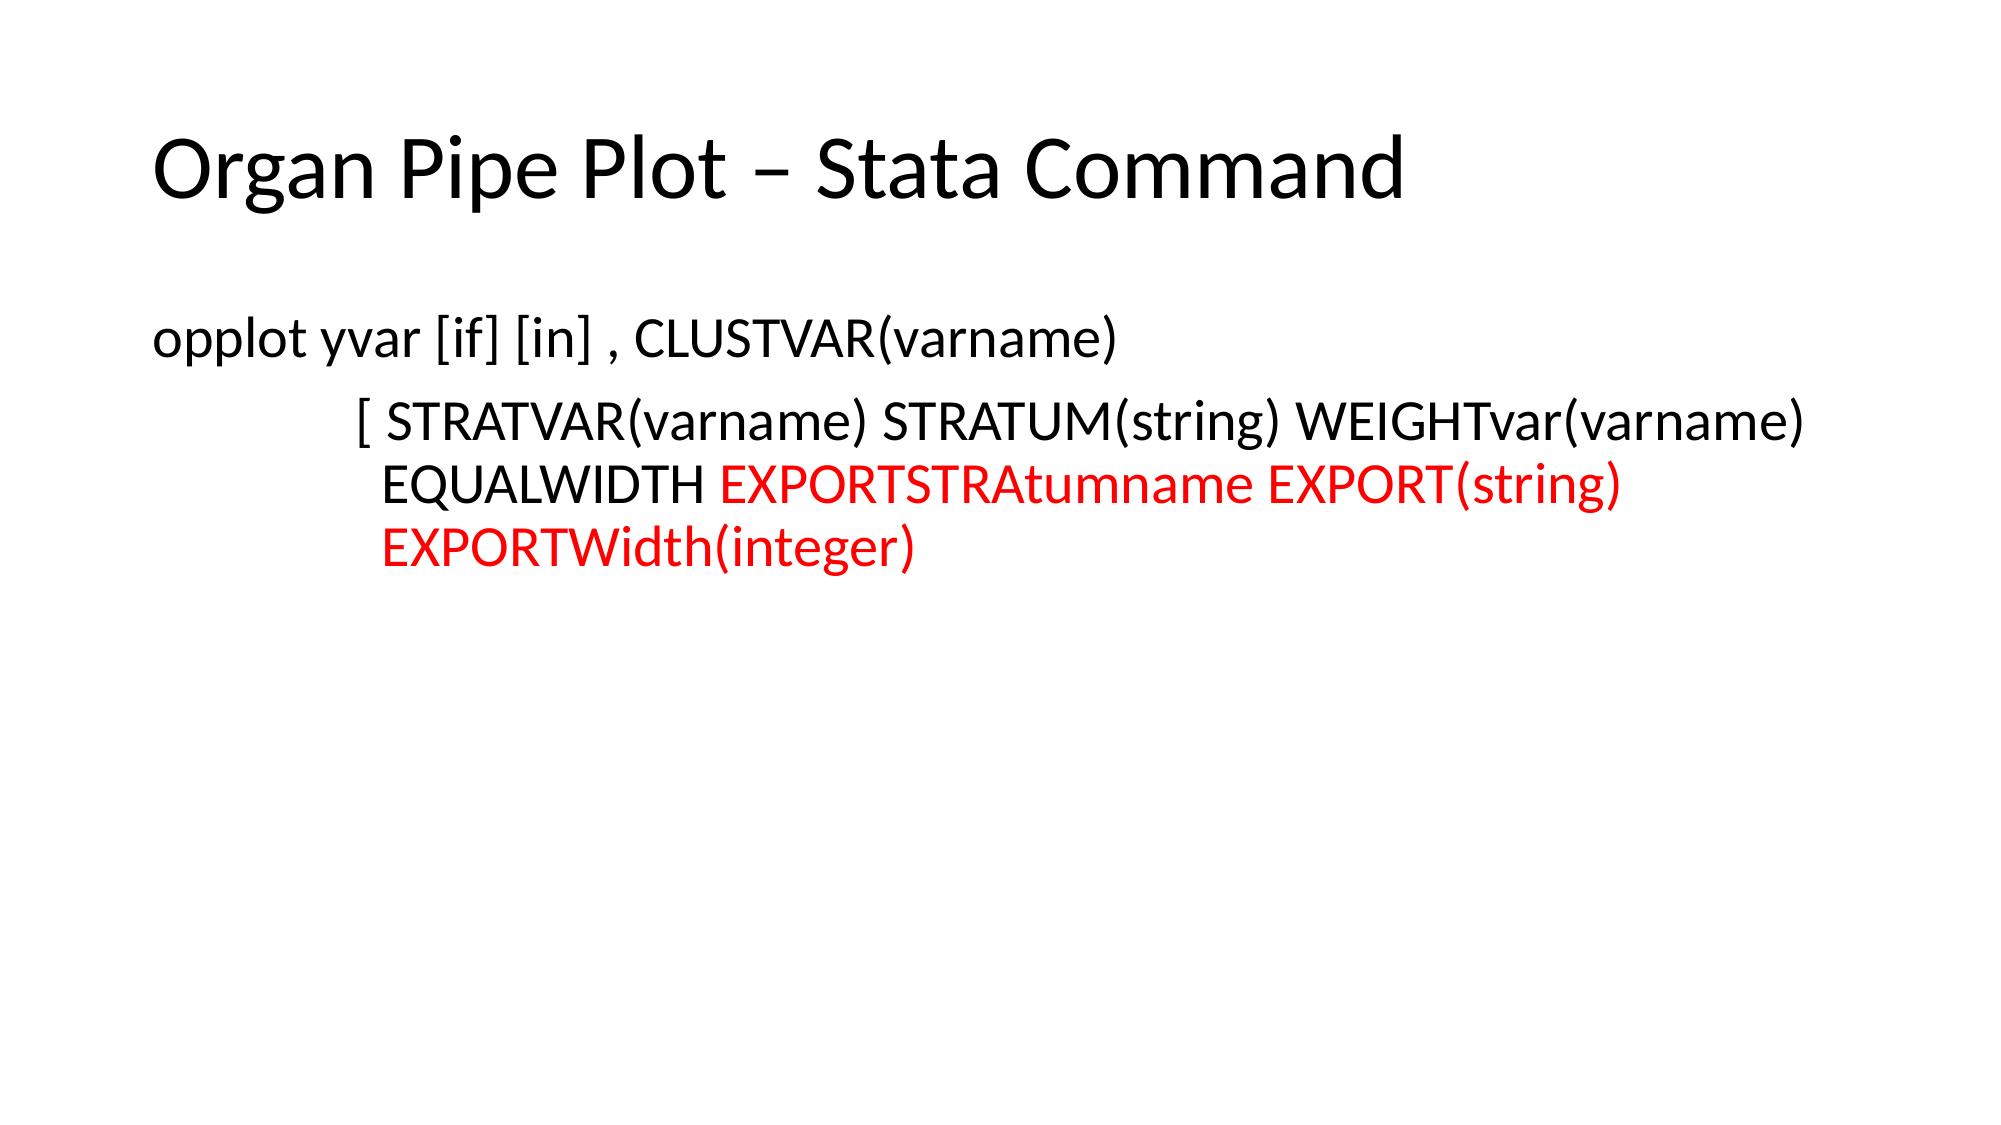

# Organ Pipe Plot – Stata Command
opplot yvar [if] [in] , CLUSTVAR(varname)
	    [ STRATVAR(varname) STRATUM(string) WEIGHTvar(varname) 	      EQUALWIDTH EXPORTSTRAtumname EXPORT(string) 	   	  	      EXPORTWidth(integer)